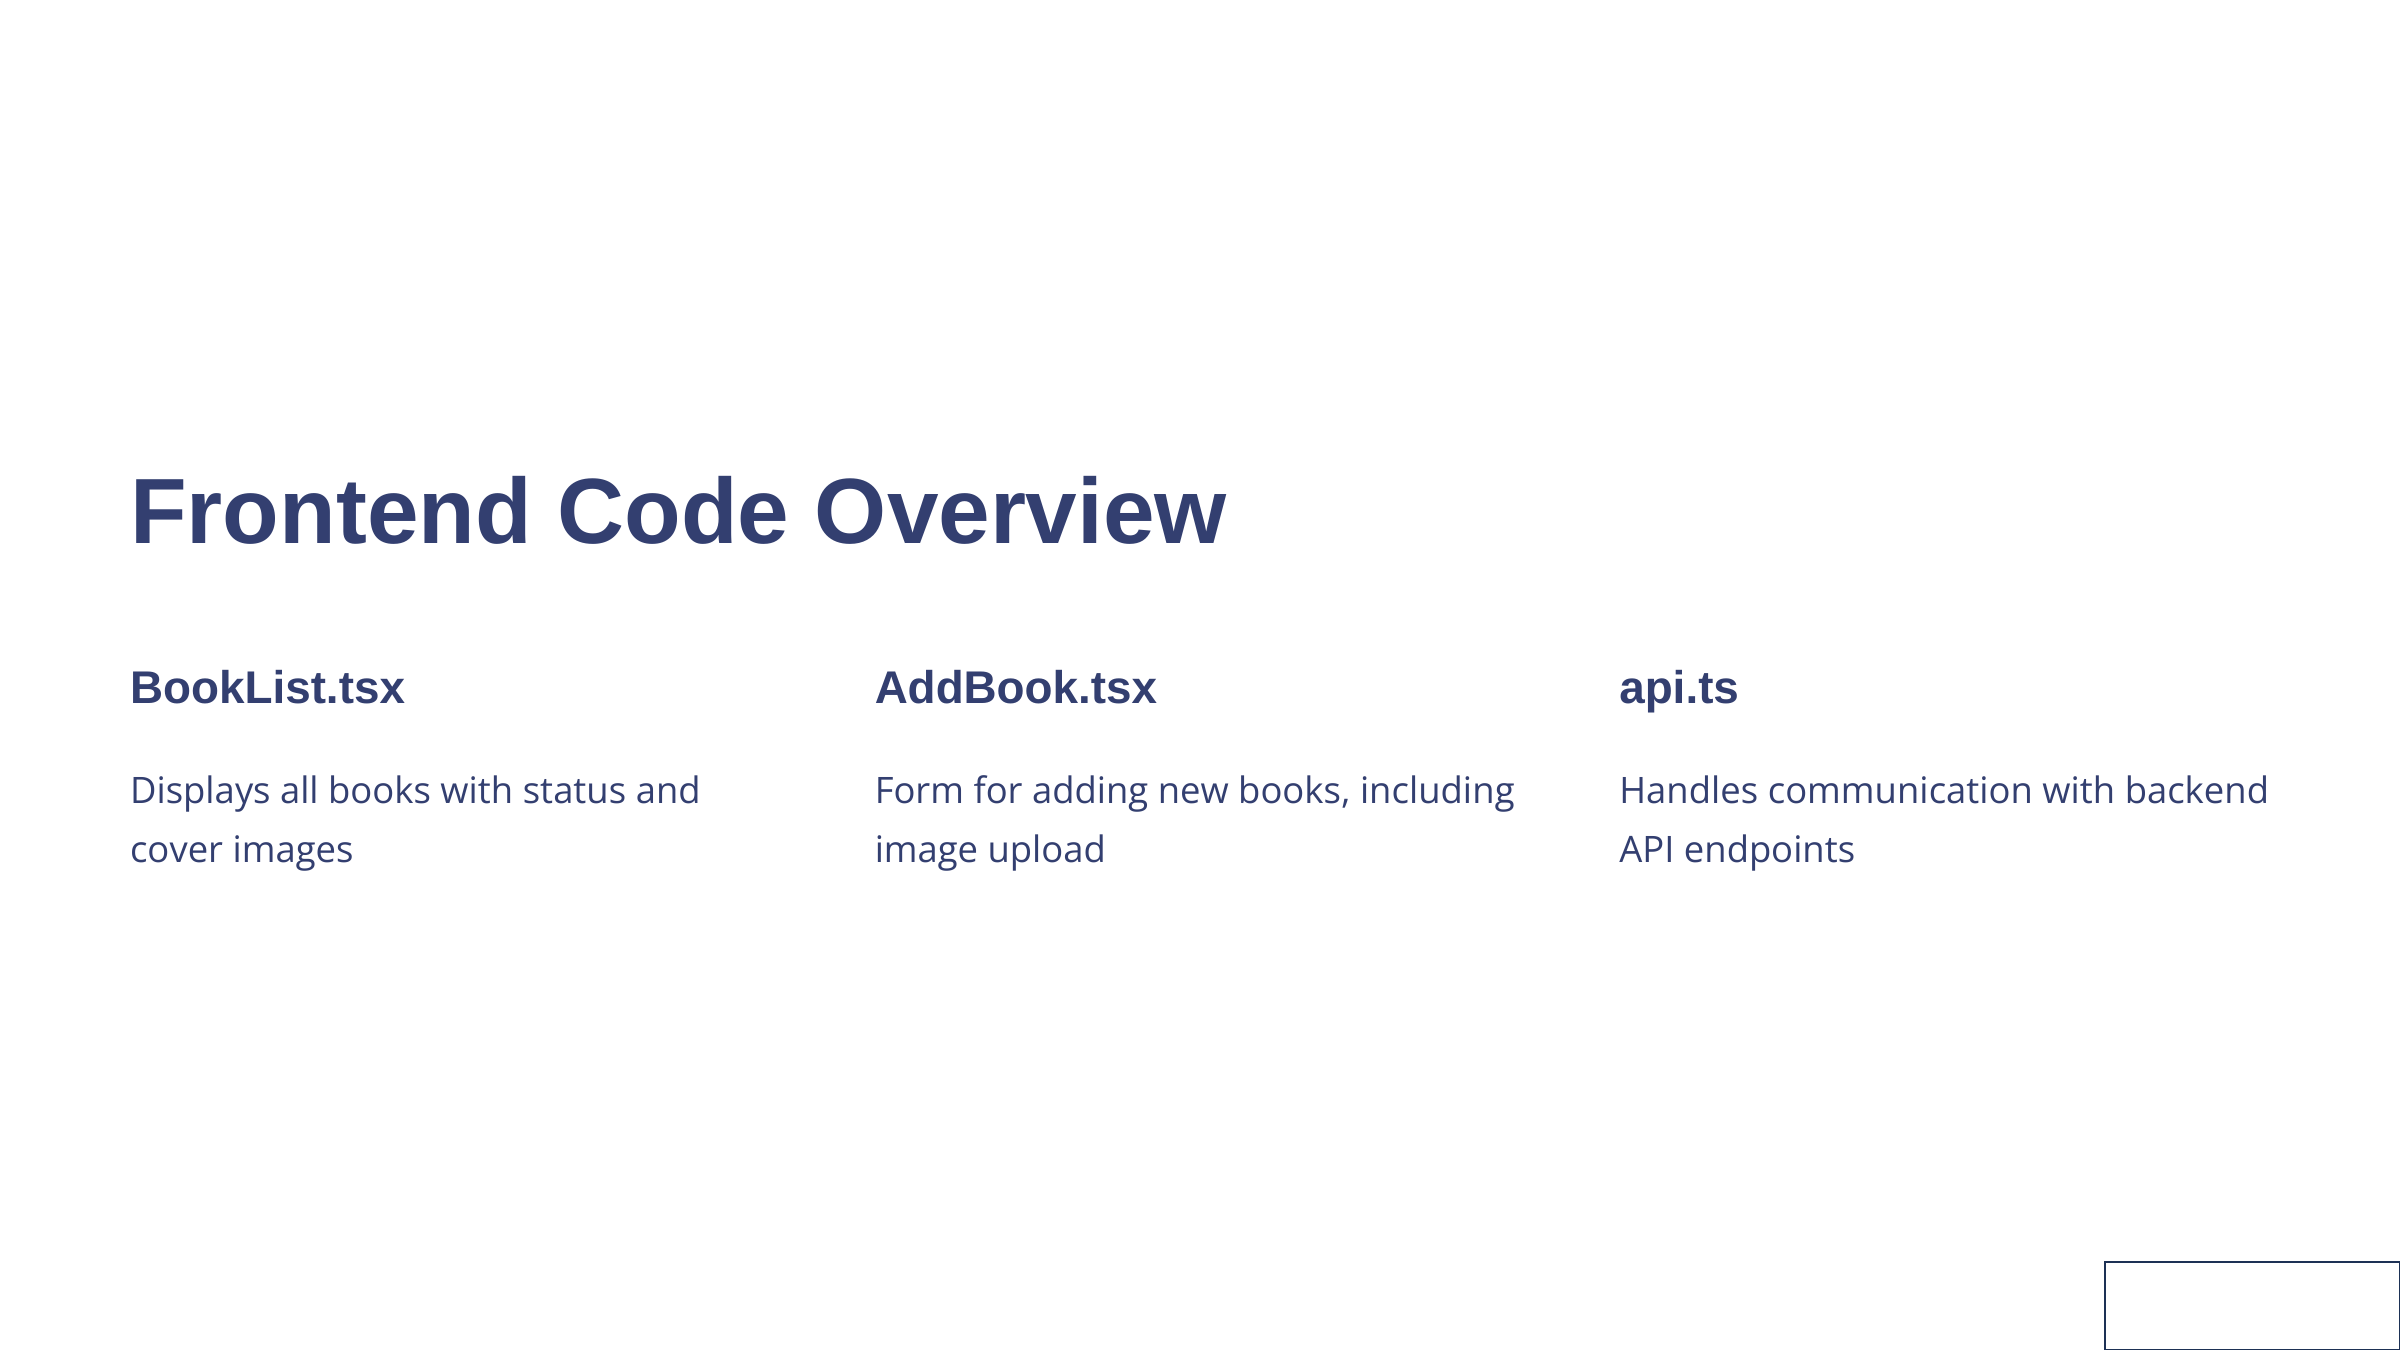

Frontend Code Overview
BookList.tsx
AddBook.tsx
api.ts
Displays all books with status and cover images
Form for adding new books, including image upload
Handles communication with backend API endpoints